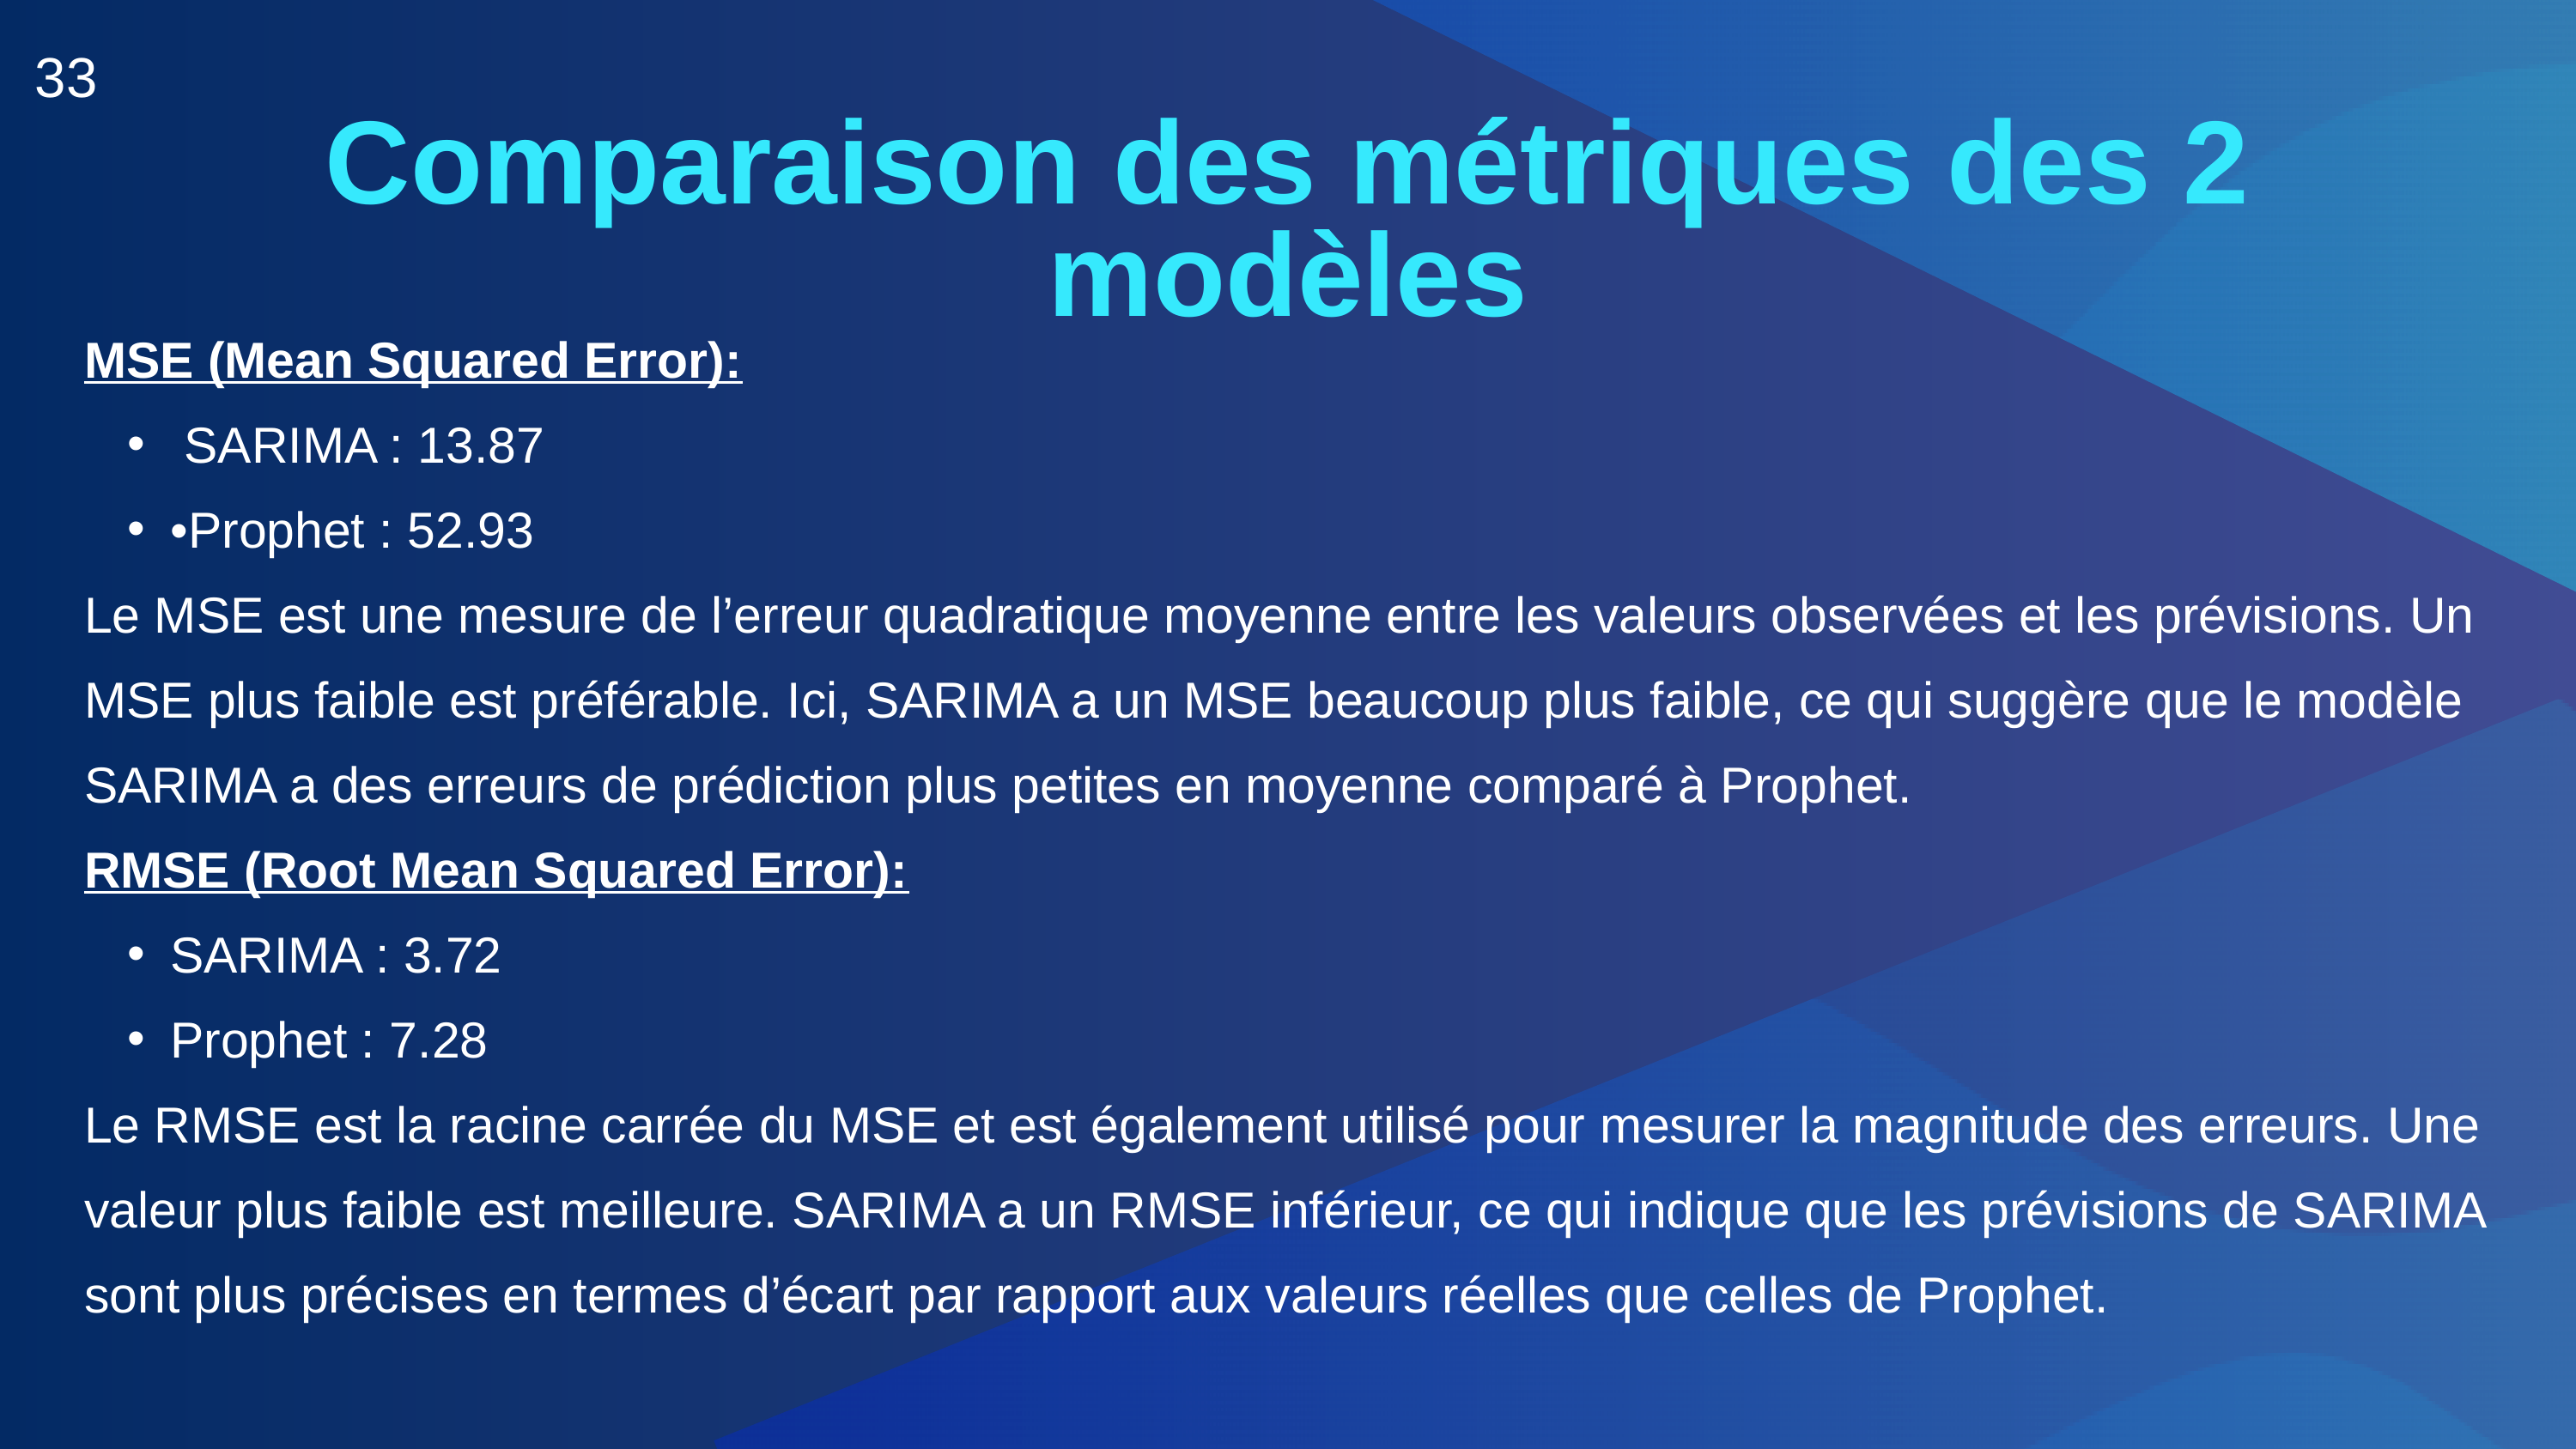

33
Comparaison des métriques des 2 modèles
MSE (Mean Squared Error):
 SARIMA : 13.87
•Prophet : 52.93
Le MSE est une mesure de l’erreur quadratique moyenne entre les valeurs observées et les prévisions. Un MSE plus faible est préférable. Ici, SARIMA a un MSE beaucoup plus faible, ce qui suggère que le modèle SARIMA a des erreurs de prédiction plus petites en moyenne comparé à Prophet.
RMSE (Root Mean Squared Error):
SARIMA : 3.72
Prophet : 7.28
Le RMSE est la racine carrée du MSE et est également utilisé pour mesurer la magnitude des erreurs. Une valeur plus faible est meilleure. SARIMA a un RMSE inférieur, ce qui indique que les prévisions de SARIMA sont plus précises en termes d’écart par rapport aux valeurs réelles que celles de Prophet.